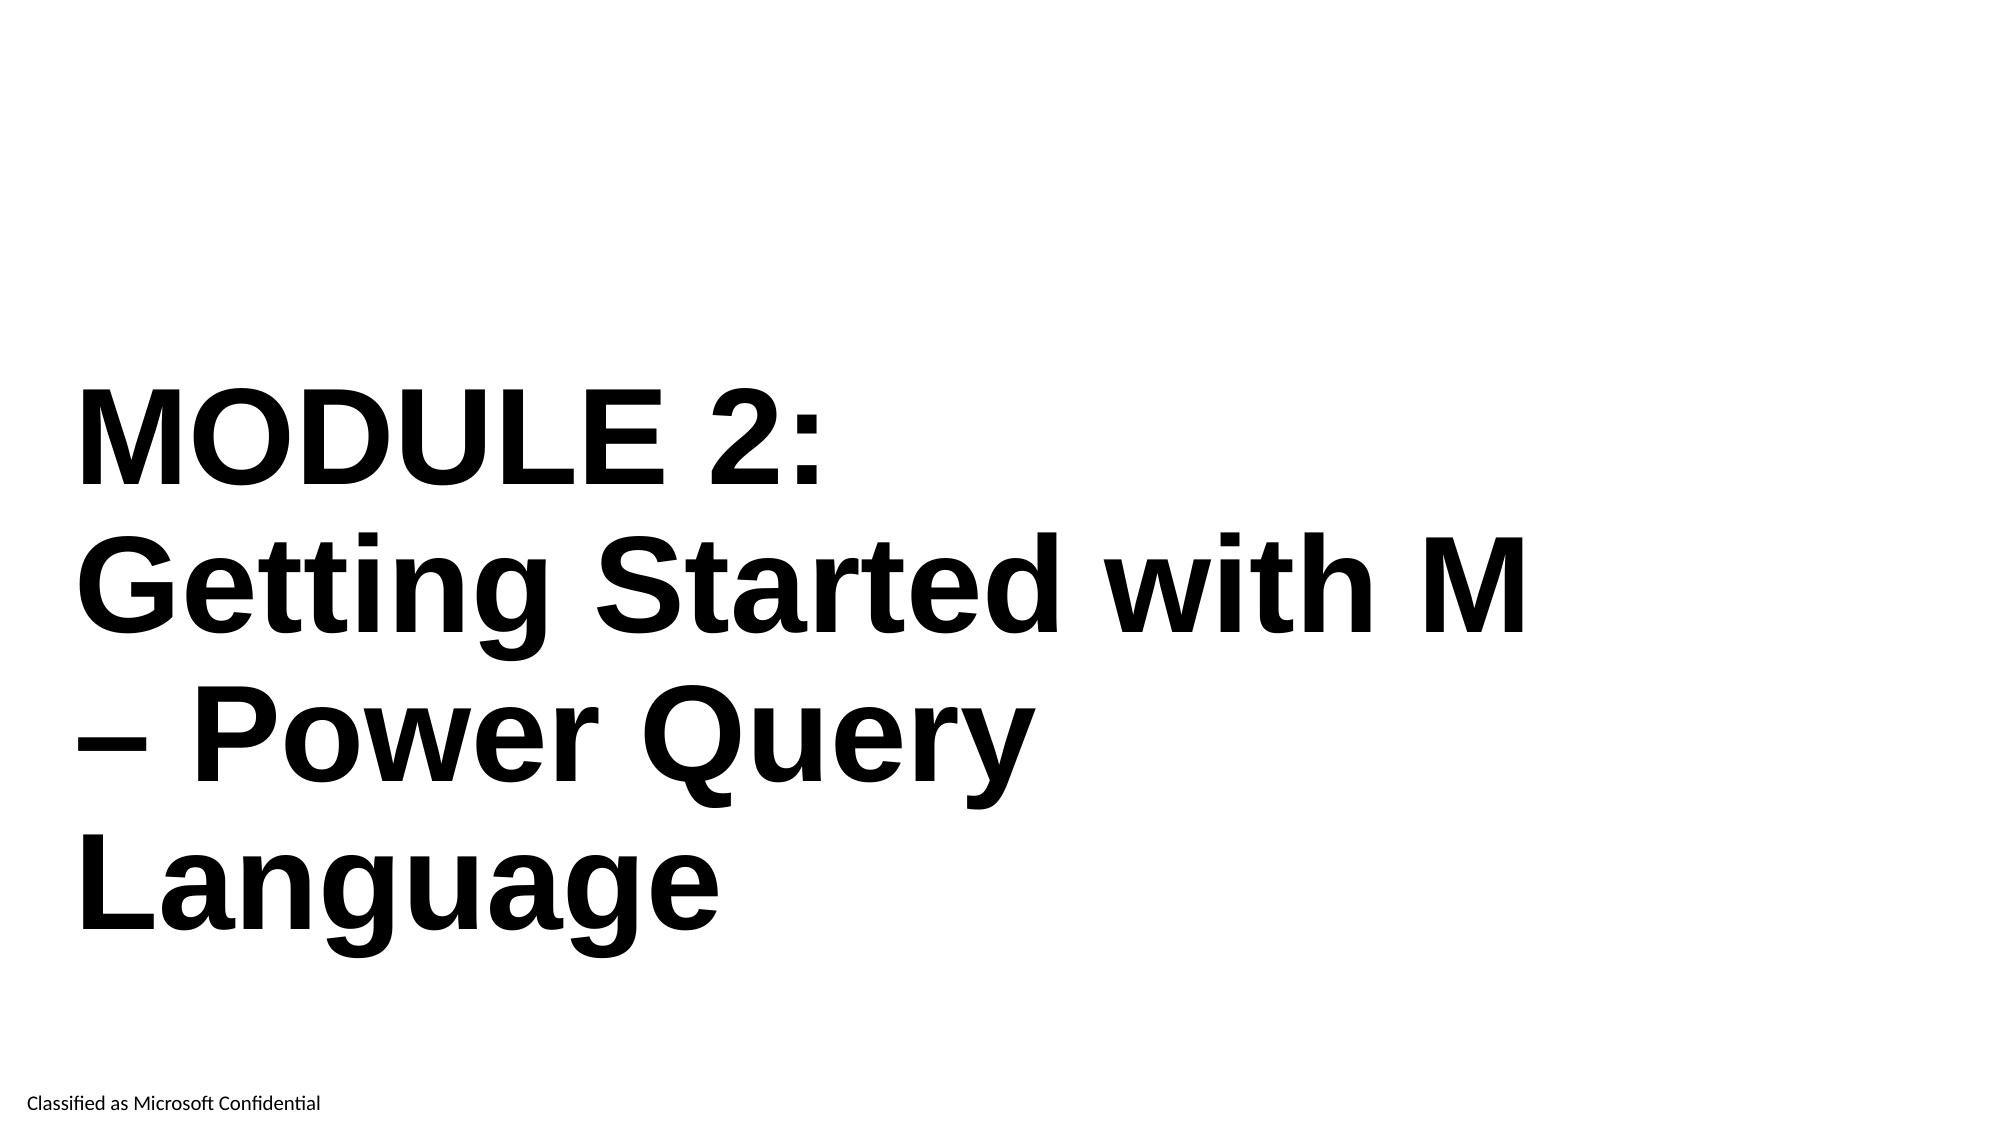

MODULE 2:
Getting Started with M – Power Query Language